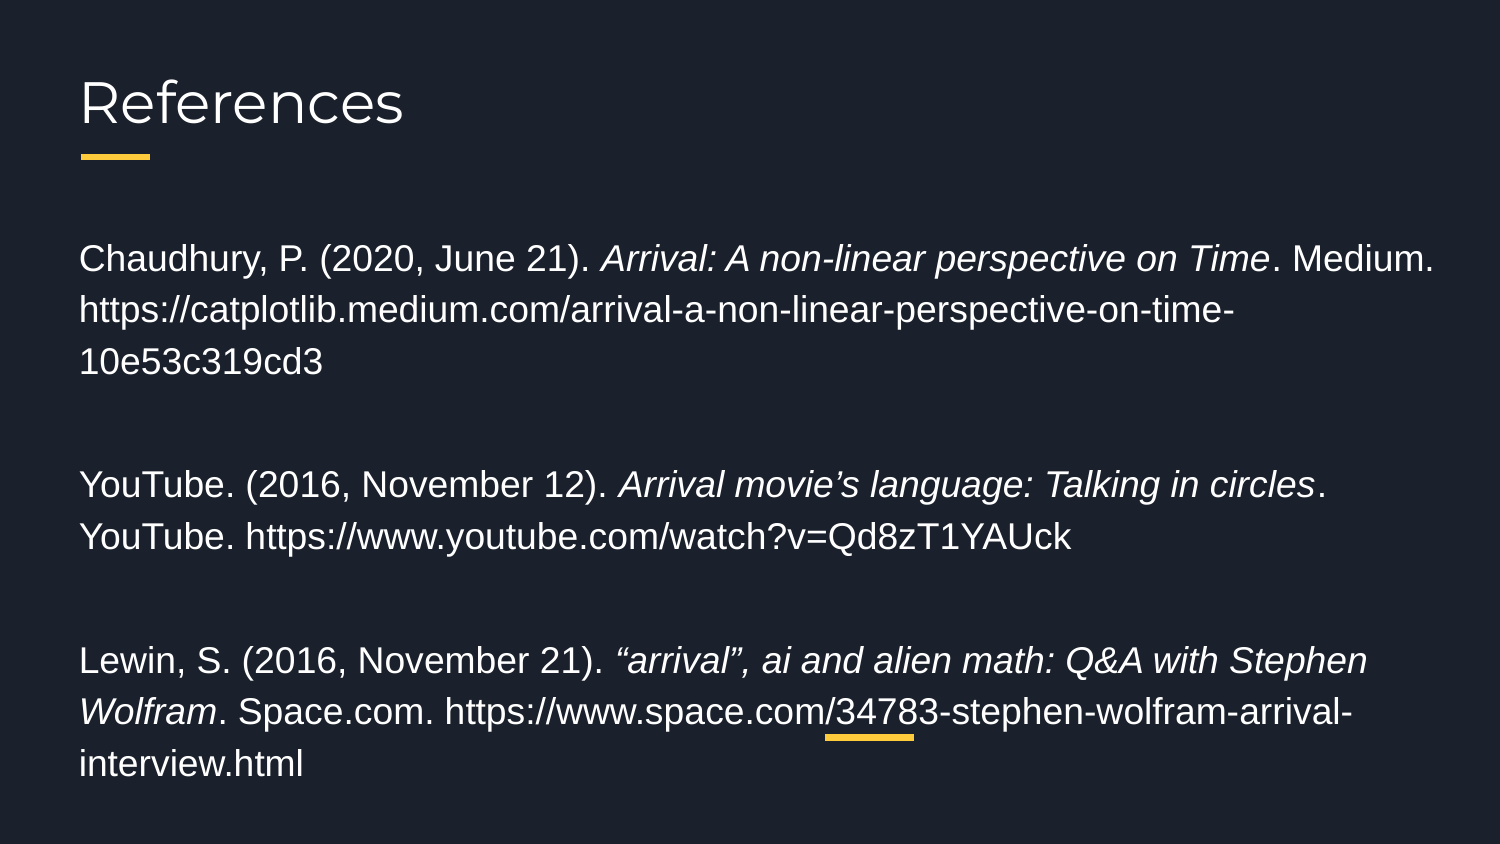

# References
Chaudhury, P. (2020, June 21). Arrival: A non-linear perspective on Time. Medium. https://catplotlib.medium.com/arrival-a-non-linear-perspective-on-time-10e53c319cd3

YouTube. (2016, November 12). Arrival movie’s language: Talking in circles. YouTube. https://www.youtube.com/watch?v=Qd8zT1YAUck

Lewin, S. (2016, November 21). “arrival”, ai and alien math: Q&A with Stephen Wolfram. Space.com. https://www.space.com/34783-stephen-wolfram-arrival-interview.html